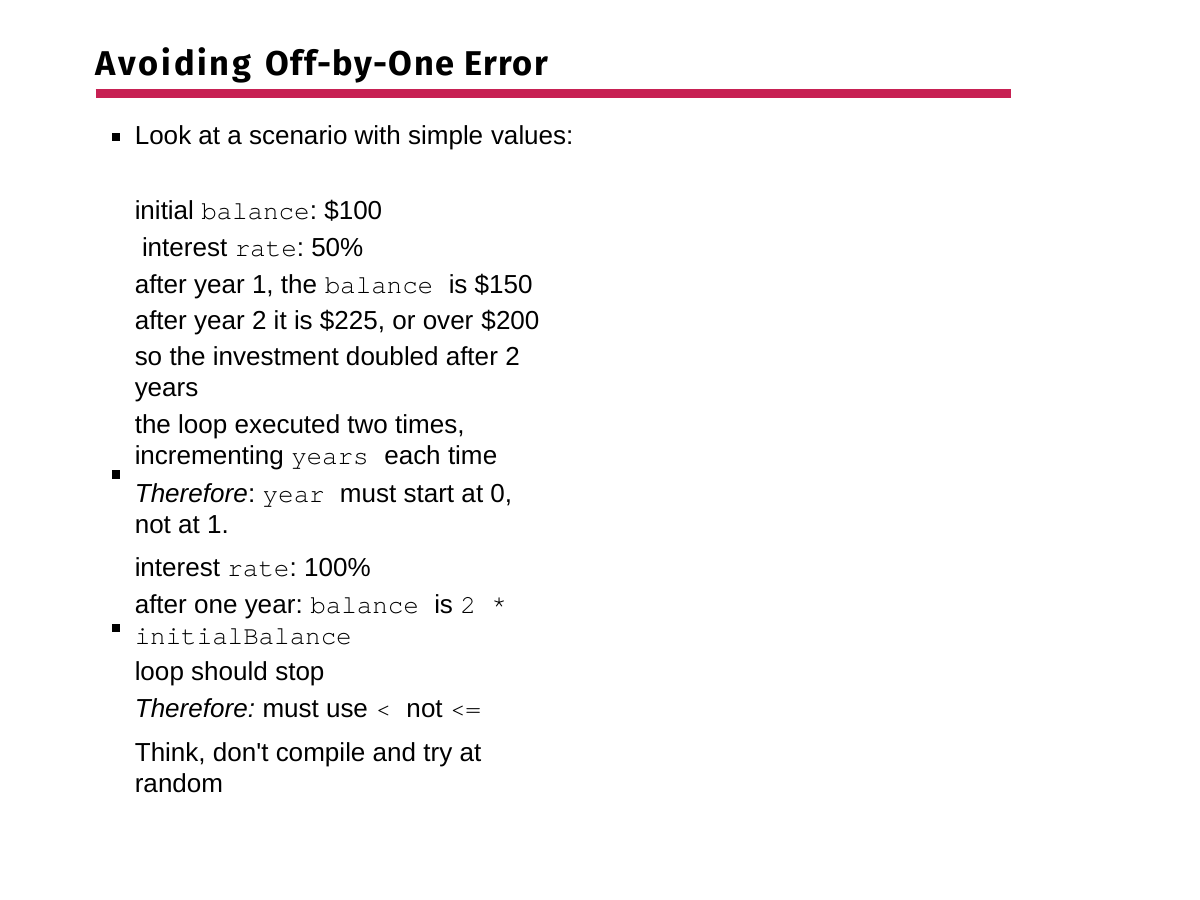

# Avoiding Off-by-One Error
Look at a scenario with simple values:

initial balance: $100  interest rate: 50%
after year 1, the balance is $150  after year 2 it is $225, or over $200
so the investment doubled after 2 years
the loop executed two times, incrementing years each time
Therefore: year must start at 0, not at 1.
interest rate: 100%
after one year: balance is 2 * initialBalance
loop should stop
Therefore: must use < not <=
Think, don't compile and try at random